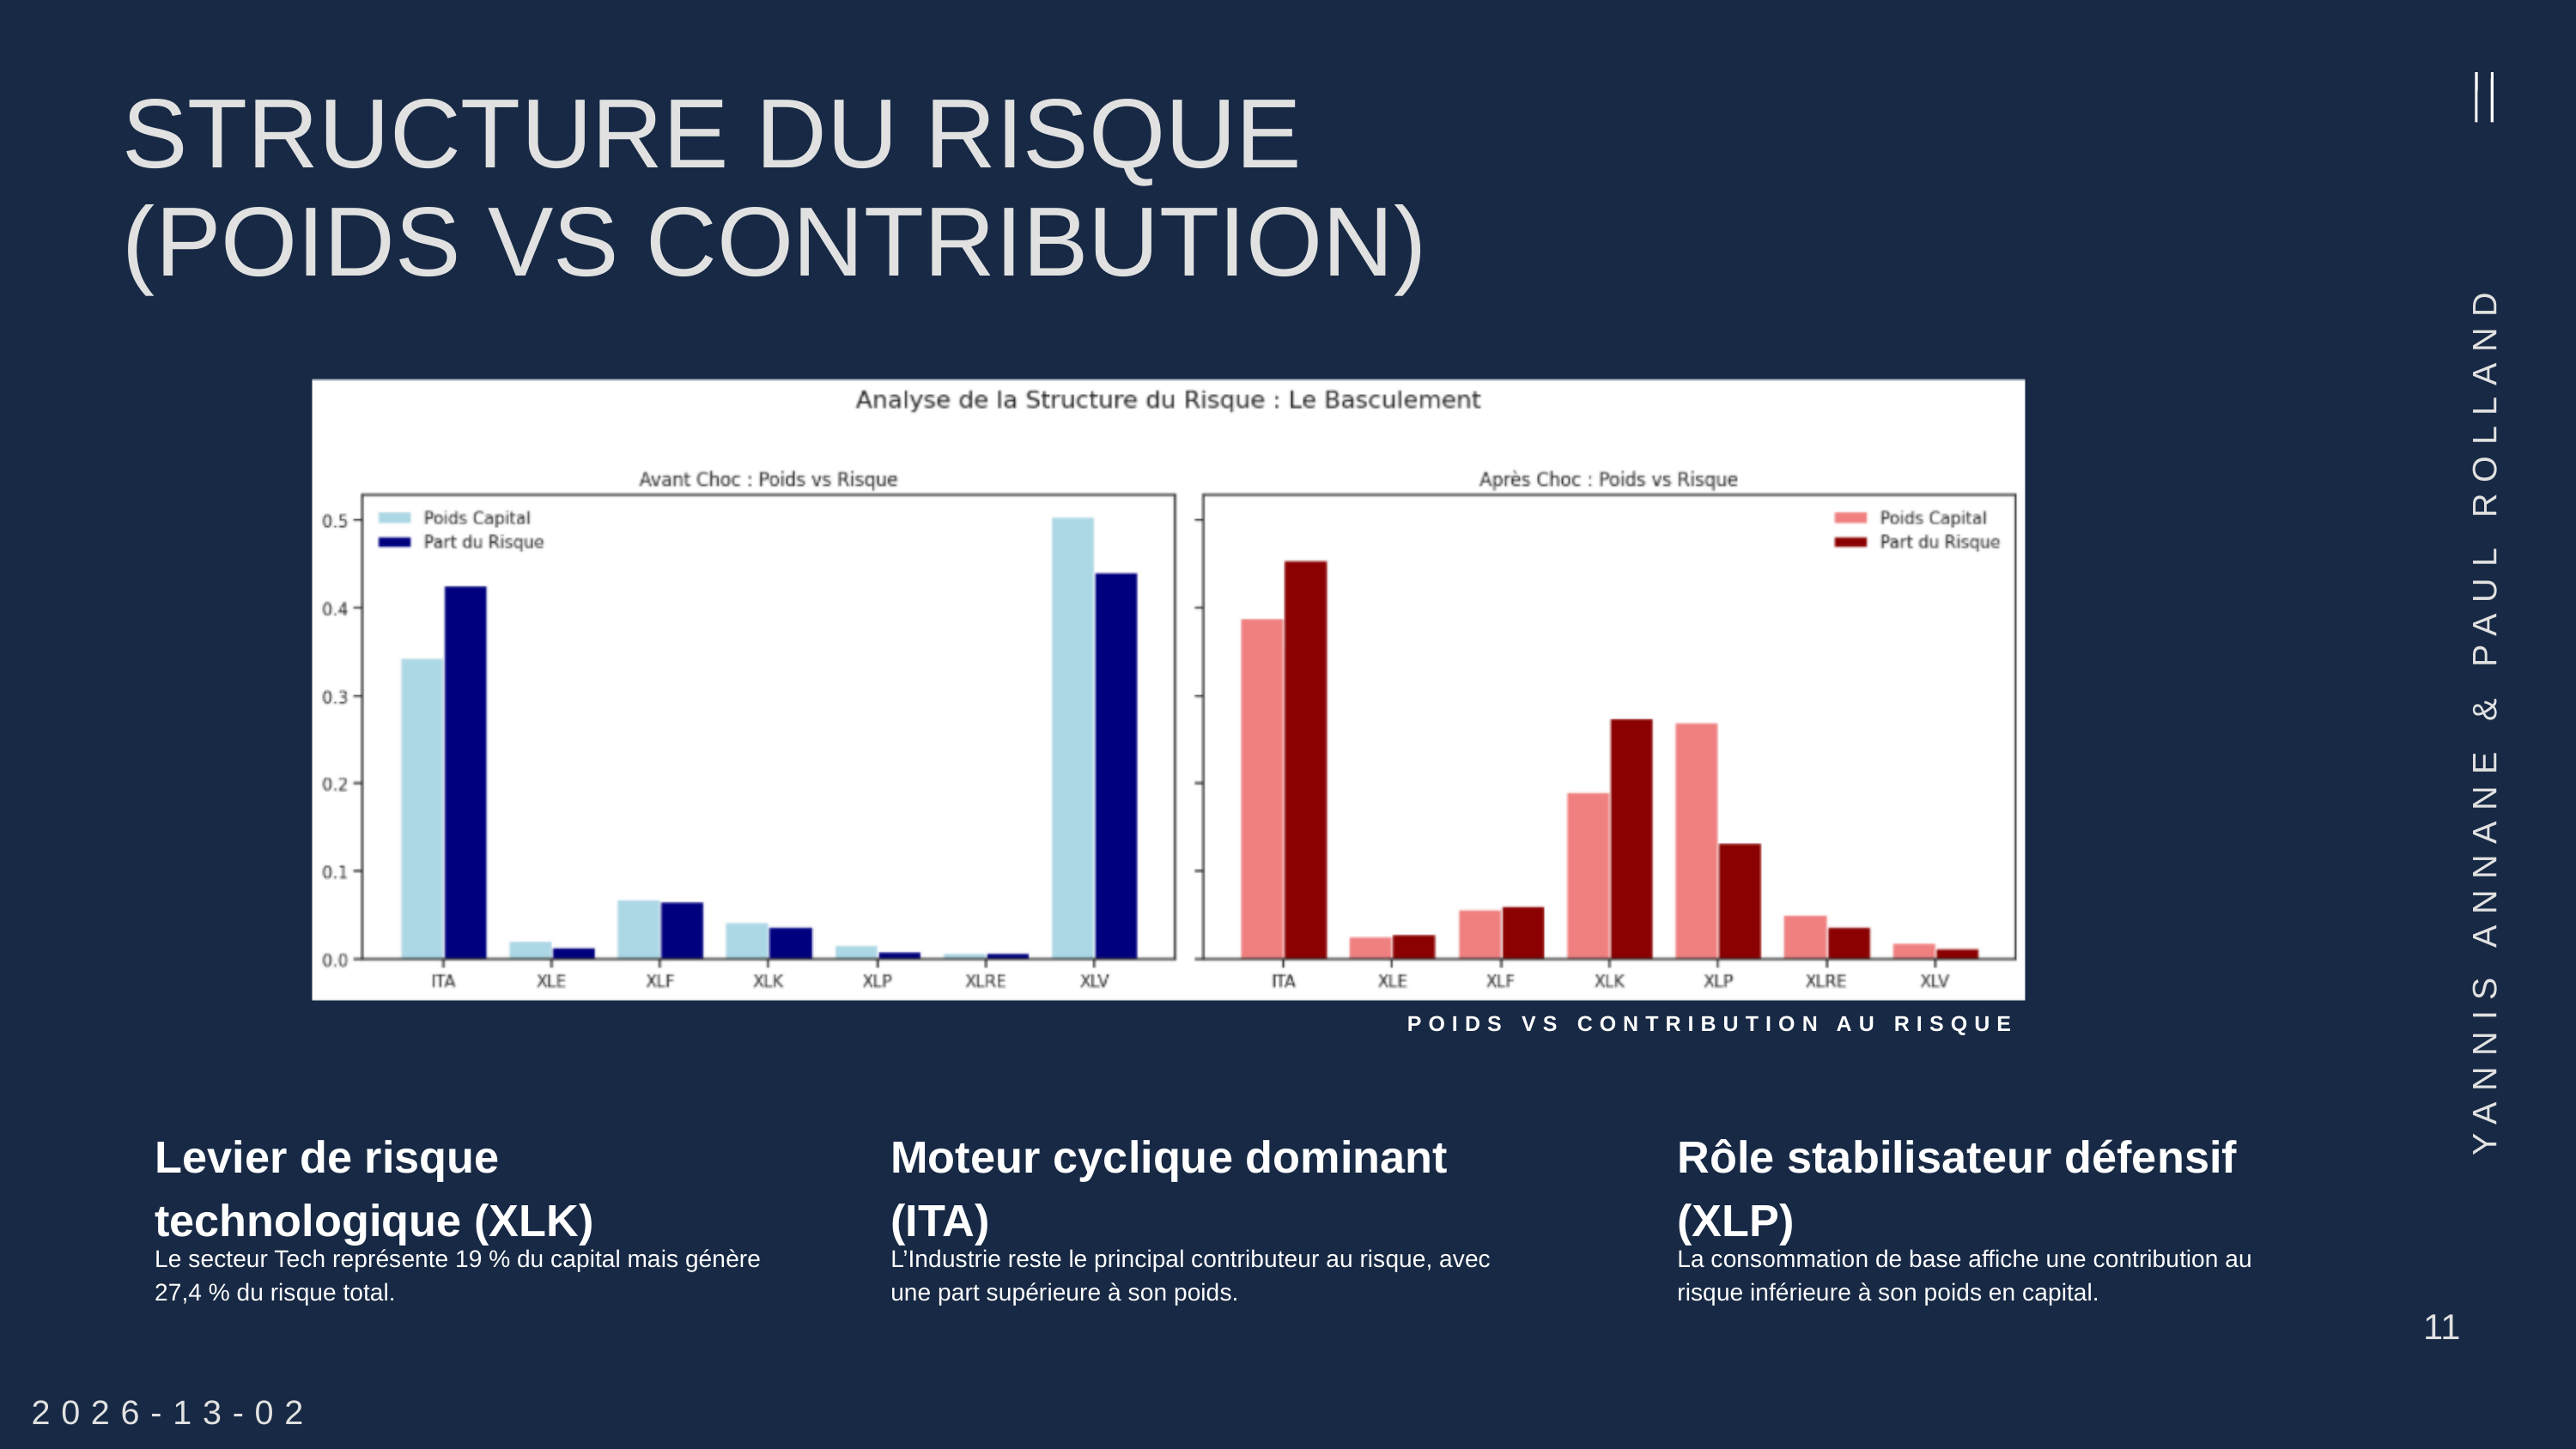

STRUCTURE DU RISQUE (POIDS VS CONTRIBUTION)

YANNIS ANNANE & PAUL ROLLAND
POIDS VS CONTRIBUTION AU RISQUE
Levier de risque technologique (XLK)
Le secteur Tech représente 19 % du capital mais génère 27,4 % du risque total.
Moteur cyclique dominant (ITA)
L’Industrie reste le principal contributeur au risque, avec une part supérieure à son poids.
Rôle stabilisateur défensif (XLP)
La consommation de base affiche une contribution au risque inférieure à son poids en capital.
11
2026-13-02